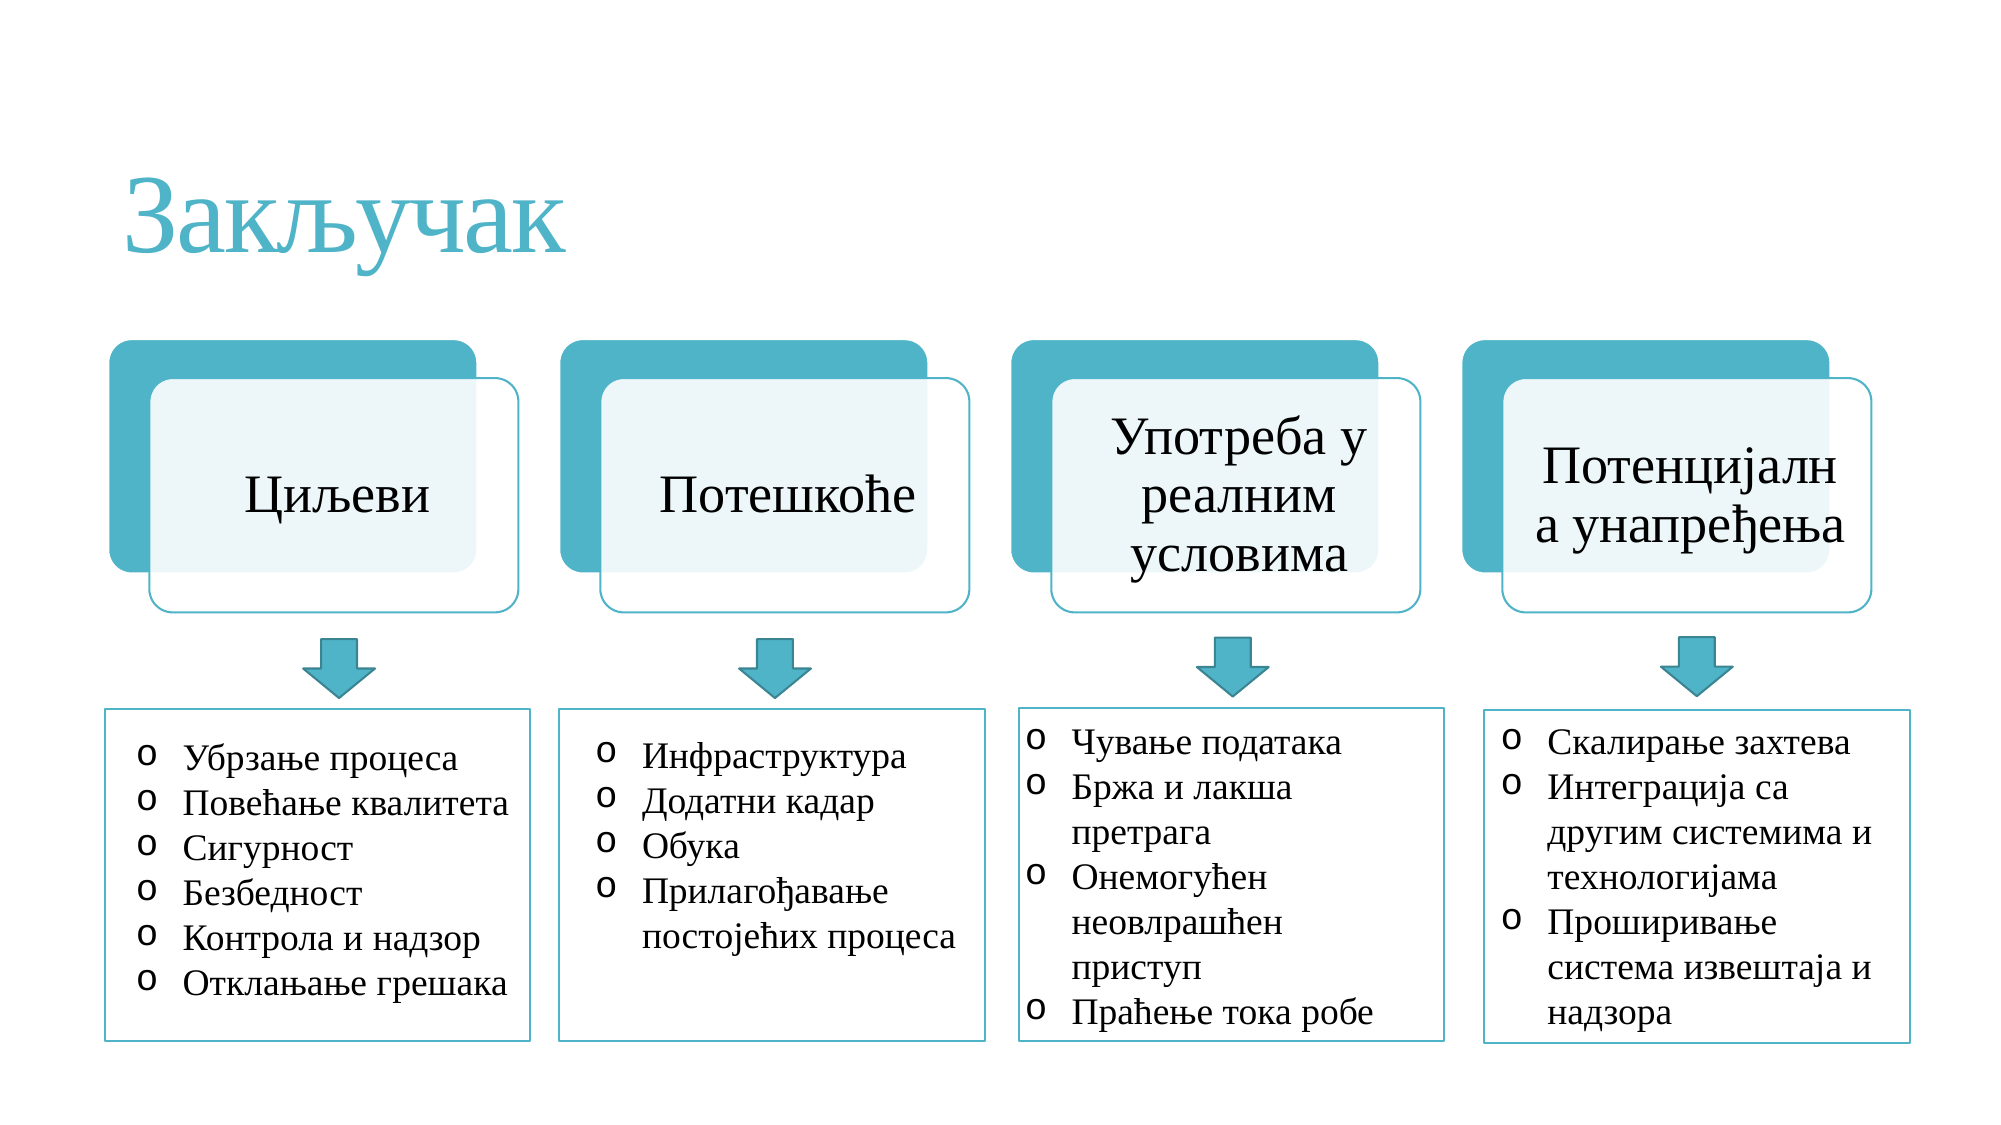

# Закључак
Циљеви
Потешкоће
Употреба у реалним условима
Потенцијална унапређења

Скалирање захтева
Интеграција са другим системима и технологијама
Проширивање система извештаја и надзора

Чување података
Бржа и лакша претрага
Онемогућен неовлрашћен приступ
Праћење тока робе

Инфраструктура
Додатни кадар
Обука
Прилагођавање постојећих процеса

Убрзање процеса
Повећање квалитета
Сигурност
Безбедност
Контрола и надзор
Отклањање грешака